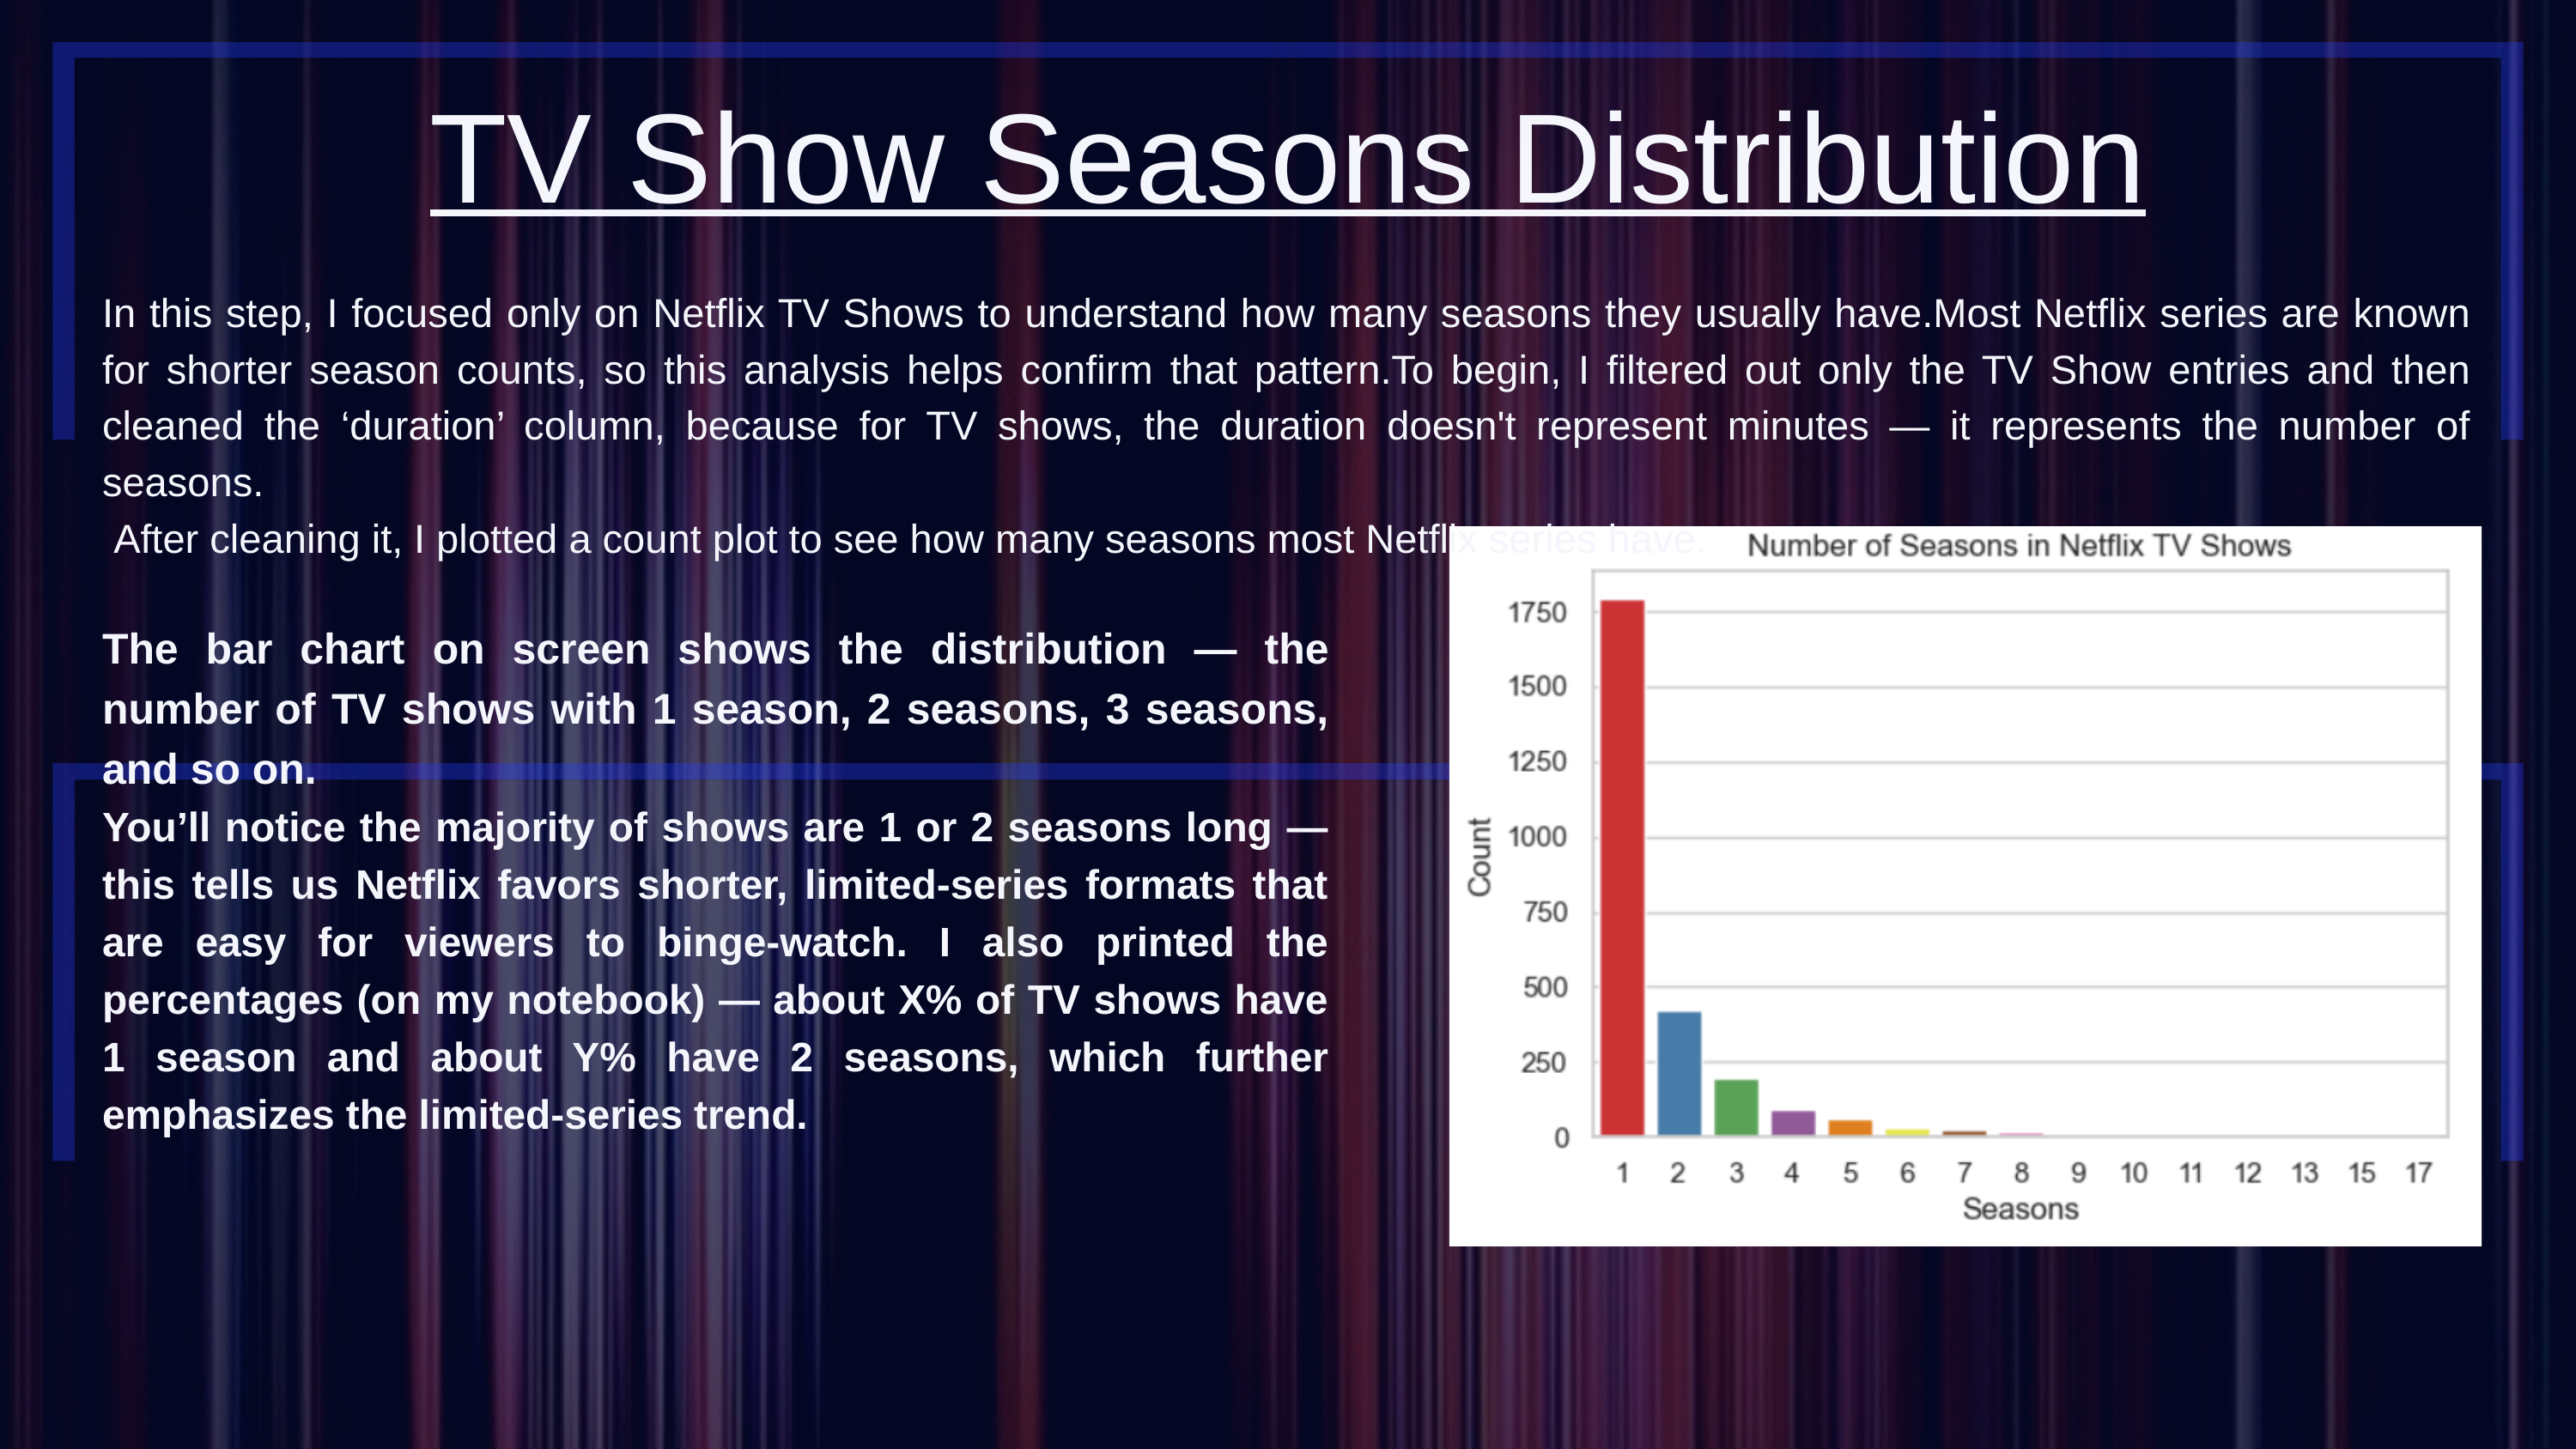

TV Show Seasons Distribution
In this step, I focused only on Netflix TV Shows to understand how many seasons they usually have.Most Netflix series are known for shorter season counts, so this analysis helps confirm that pattern.To begin, I filtered out only the TV Show entries and then cleaned the ‘duration’ column, because for TV shows, the duration doesn't represent minutes — it represents the number of seasons.
 After cleaning it, I plotted a count plot to see how many seasons most Netflix series have.

The bar chart on screen shows the distribution — the number of TV shows with 1 season, 2 seasons, 3 seasons, and so on.
You’ll notice the majority of shows are 1 or 2 seasons long — this tells us Netflix favors shorter, limited-series formats that are easy for viewers to binge-watch. I also printed the percentages (on my notebook) — about X% of TV shows have 1 season and about Y% have 2 seasons, which further emphasizes the limited-series trend.